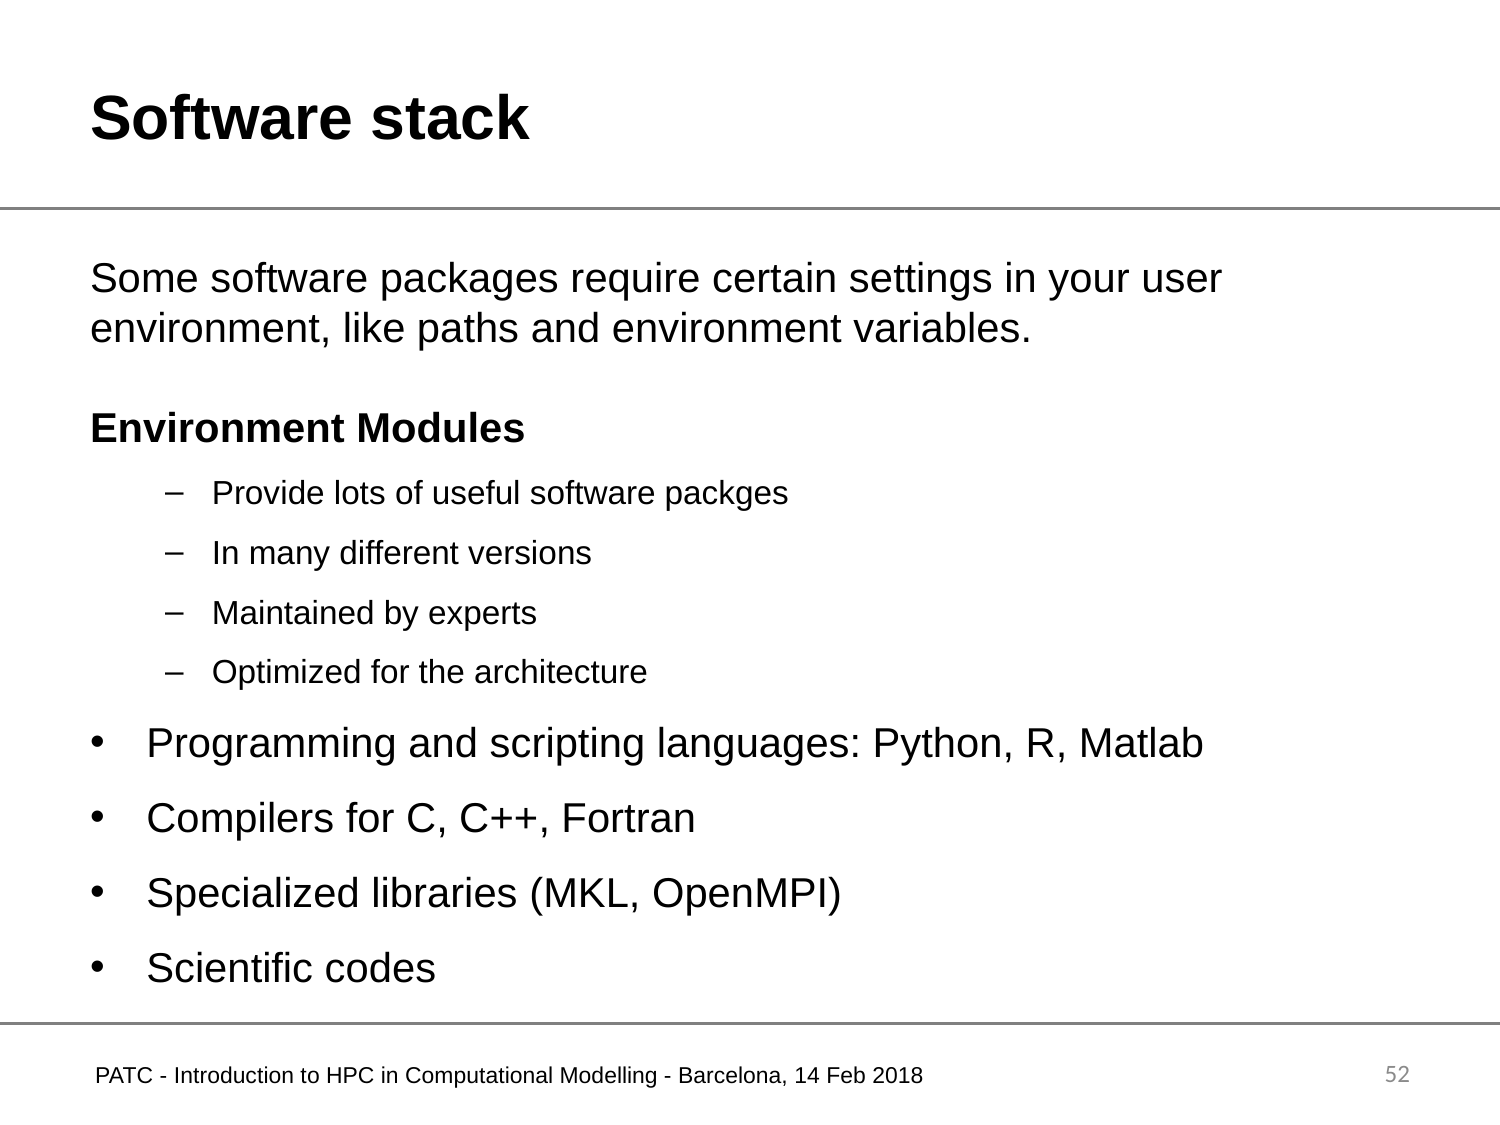

# Software stack
Some software packages require certain settings in your user environment, like paths and environment variables.
Environment Modules
Provide lots of useful software packges
In many different versions
Maintained by experts
Optimized for the architecture
Programming and scripting languages: Python, R, Matlab
Compilers for C, C++, Fortran
Specialized libraries (MKL, OpenMPI)
Scientific codes

52